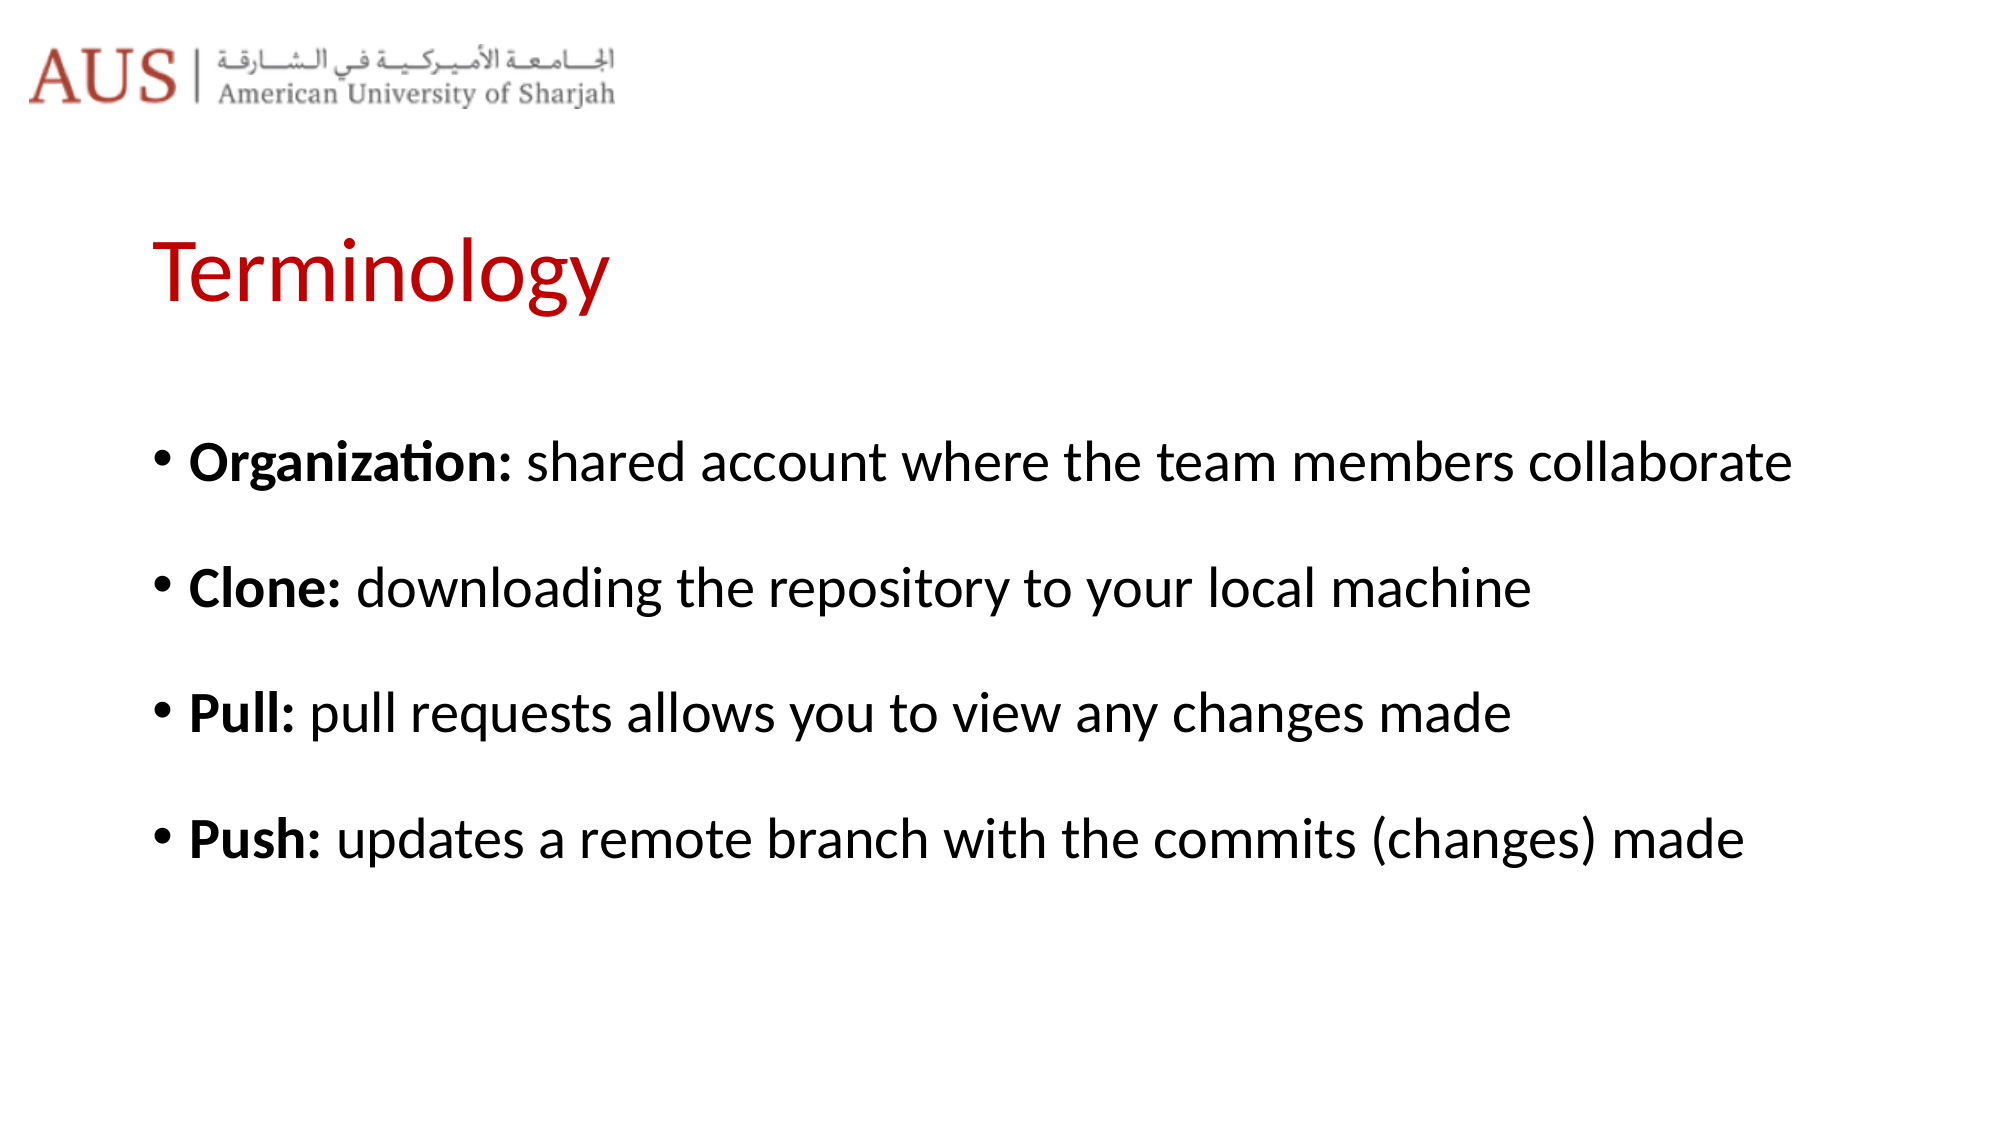

# Terminology
Organization: shared account where the team members collaborate
Clone: downloading the repository to your local machine
Pull: pull requests allows you to view any changes made
Push: updates a remote branch with the commits (changes) made